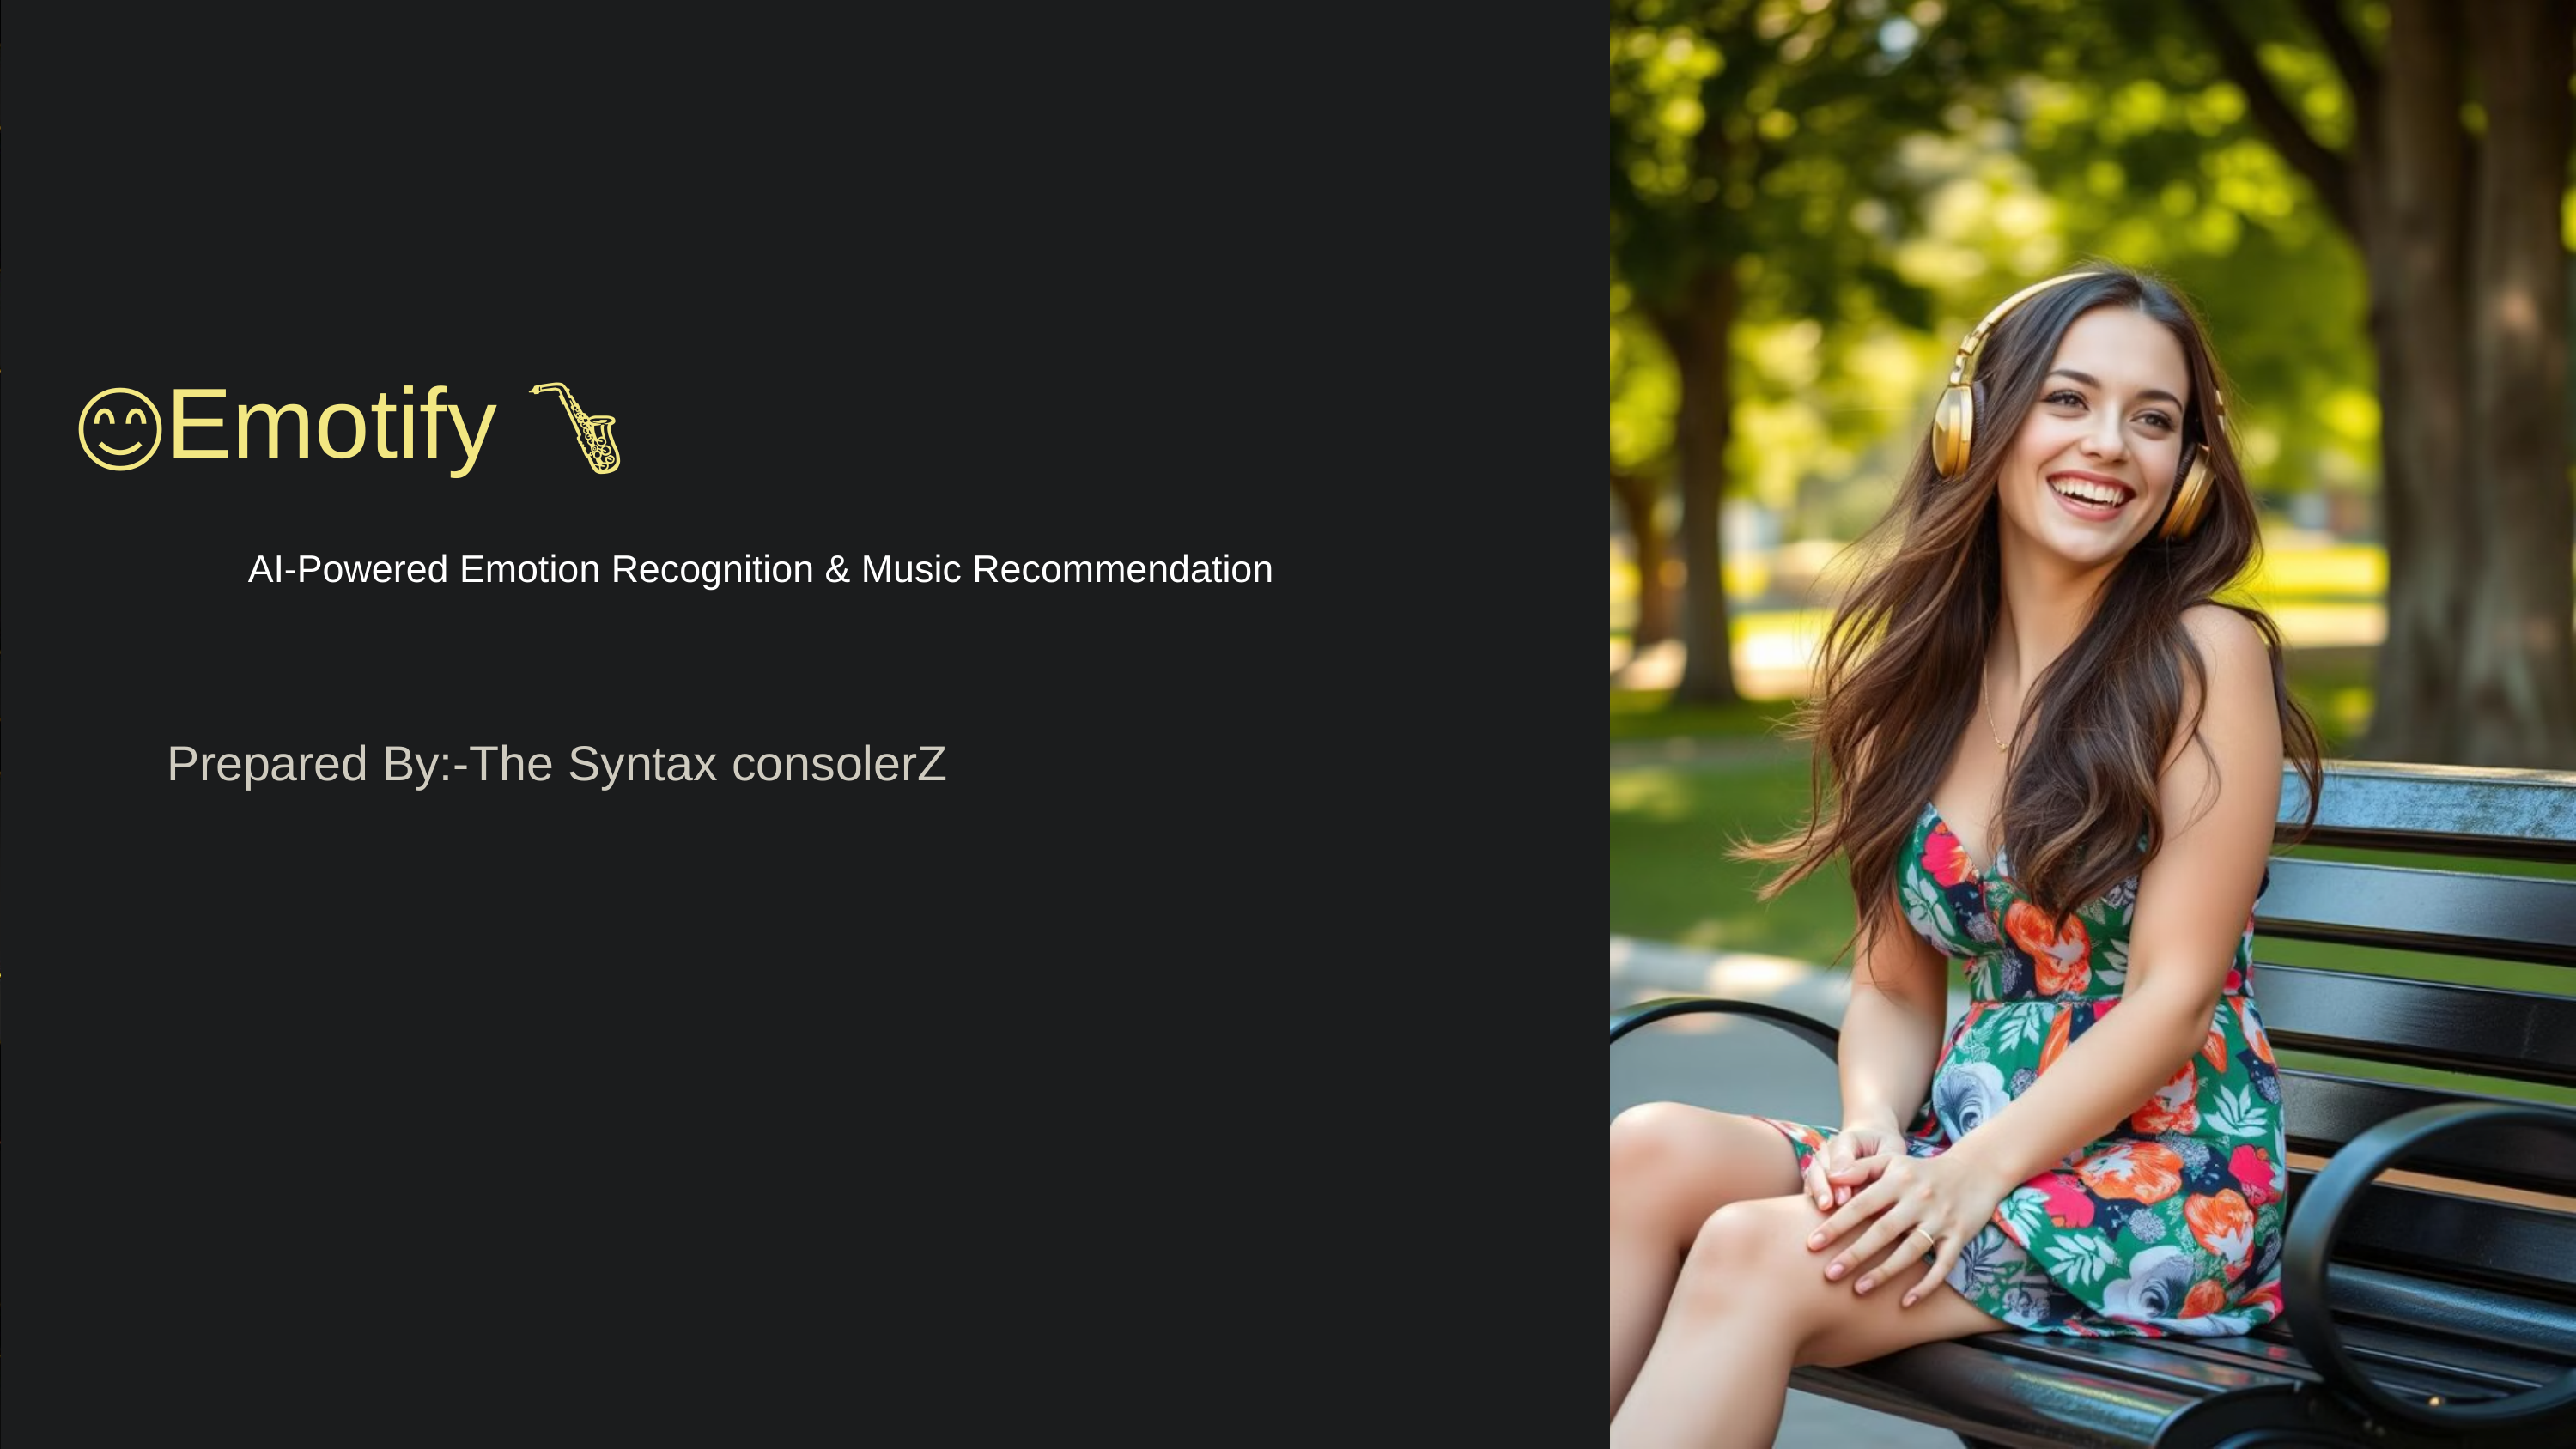

😊Emotify 🎷
AI-Powered Emotion Recognition & Music Recommendation

Prepared By:-The Syntax consolerZ